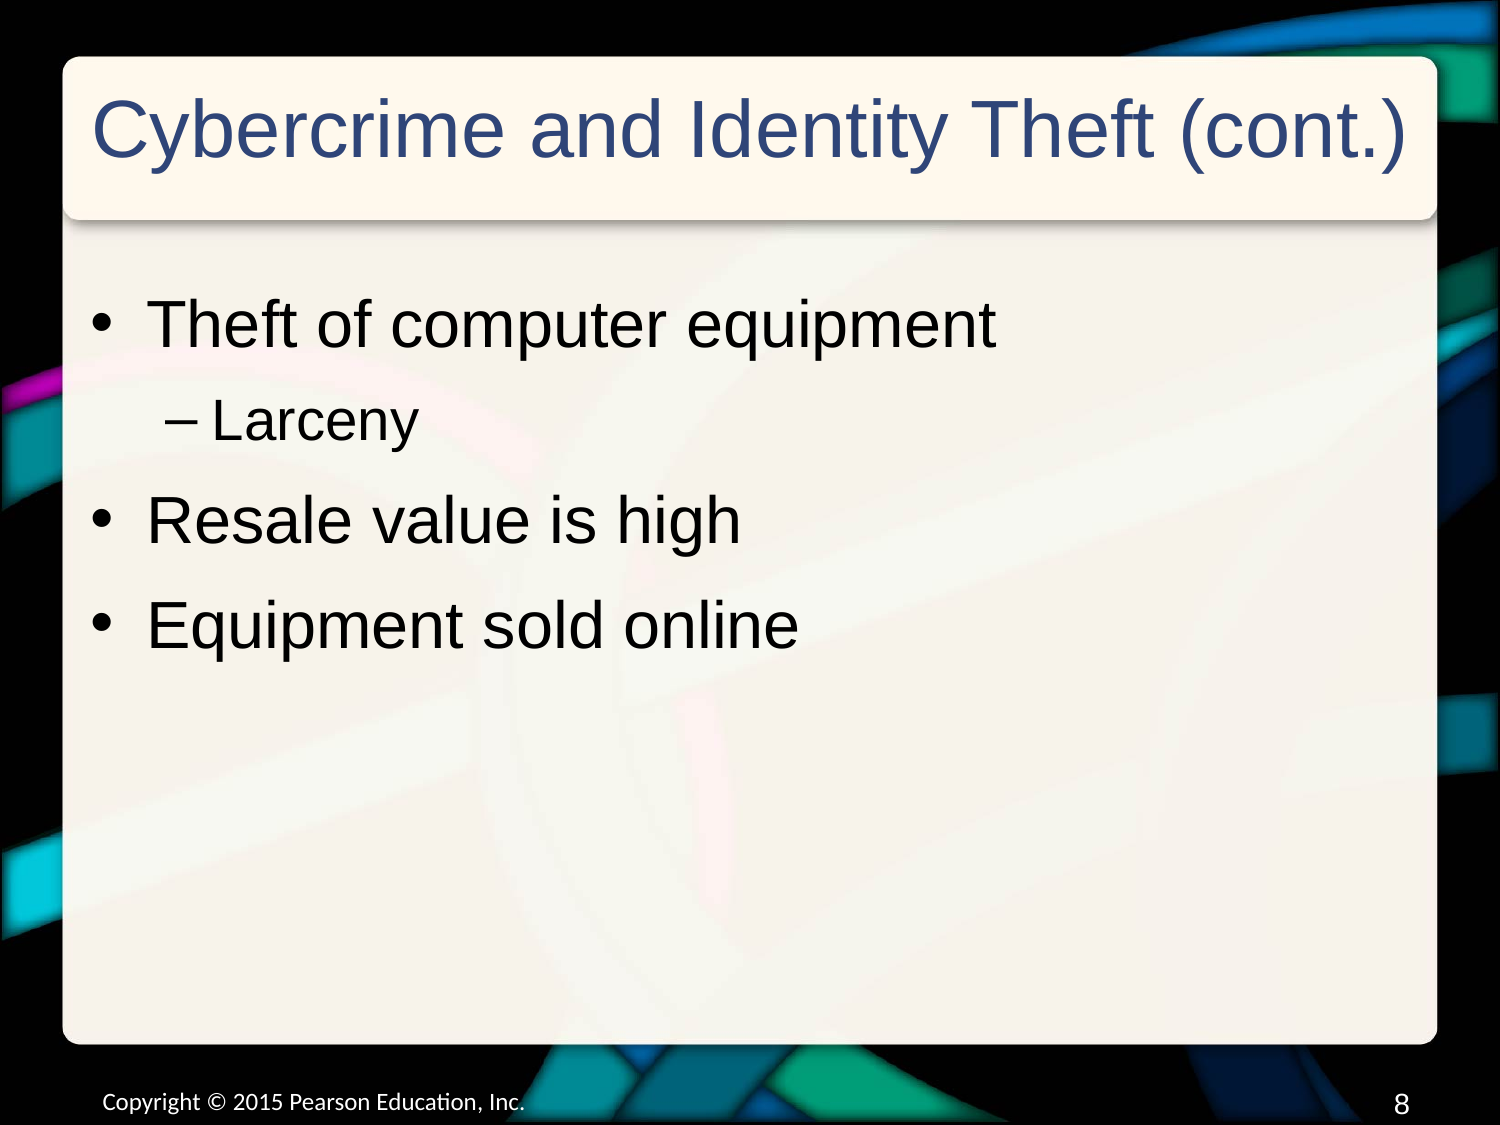

# Cybercrime and Identity Theft (cont.)
Theft of computer equipment
Larceny
Resale value is high
Equipment sold online

Copyright © 2015 Pearson Education, Inc.
8